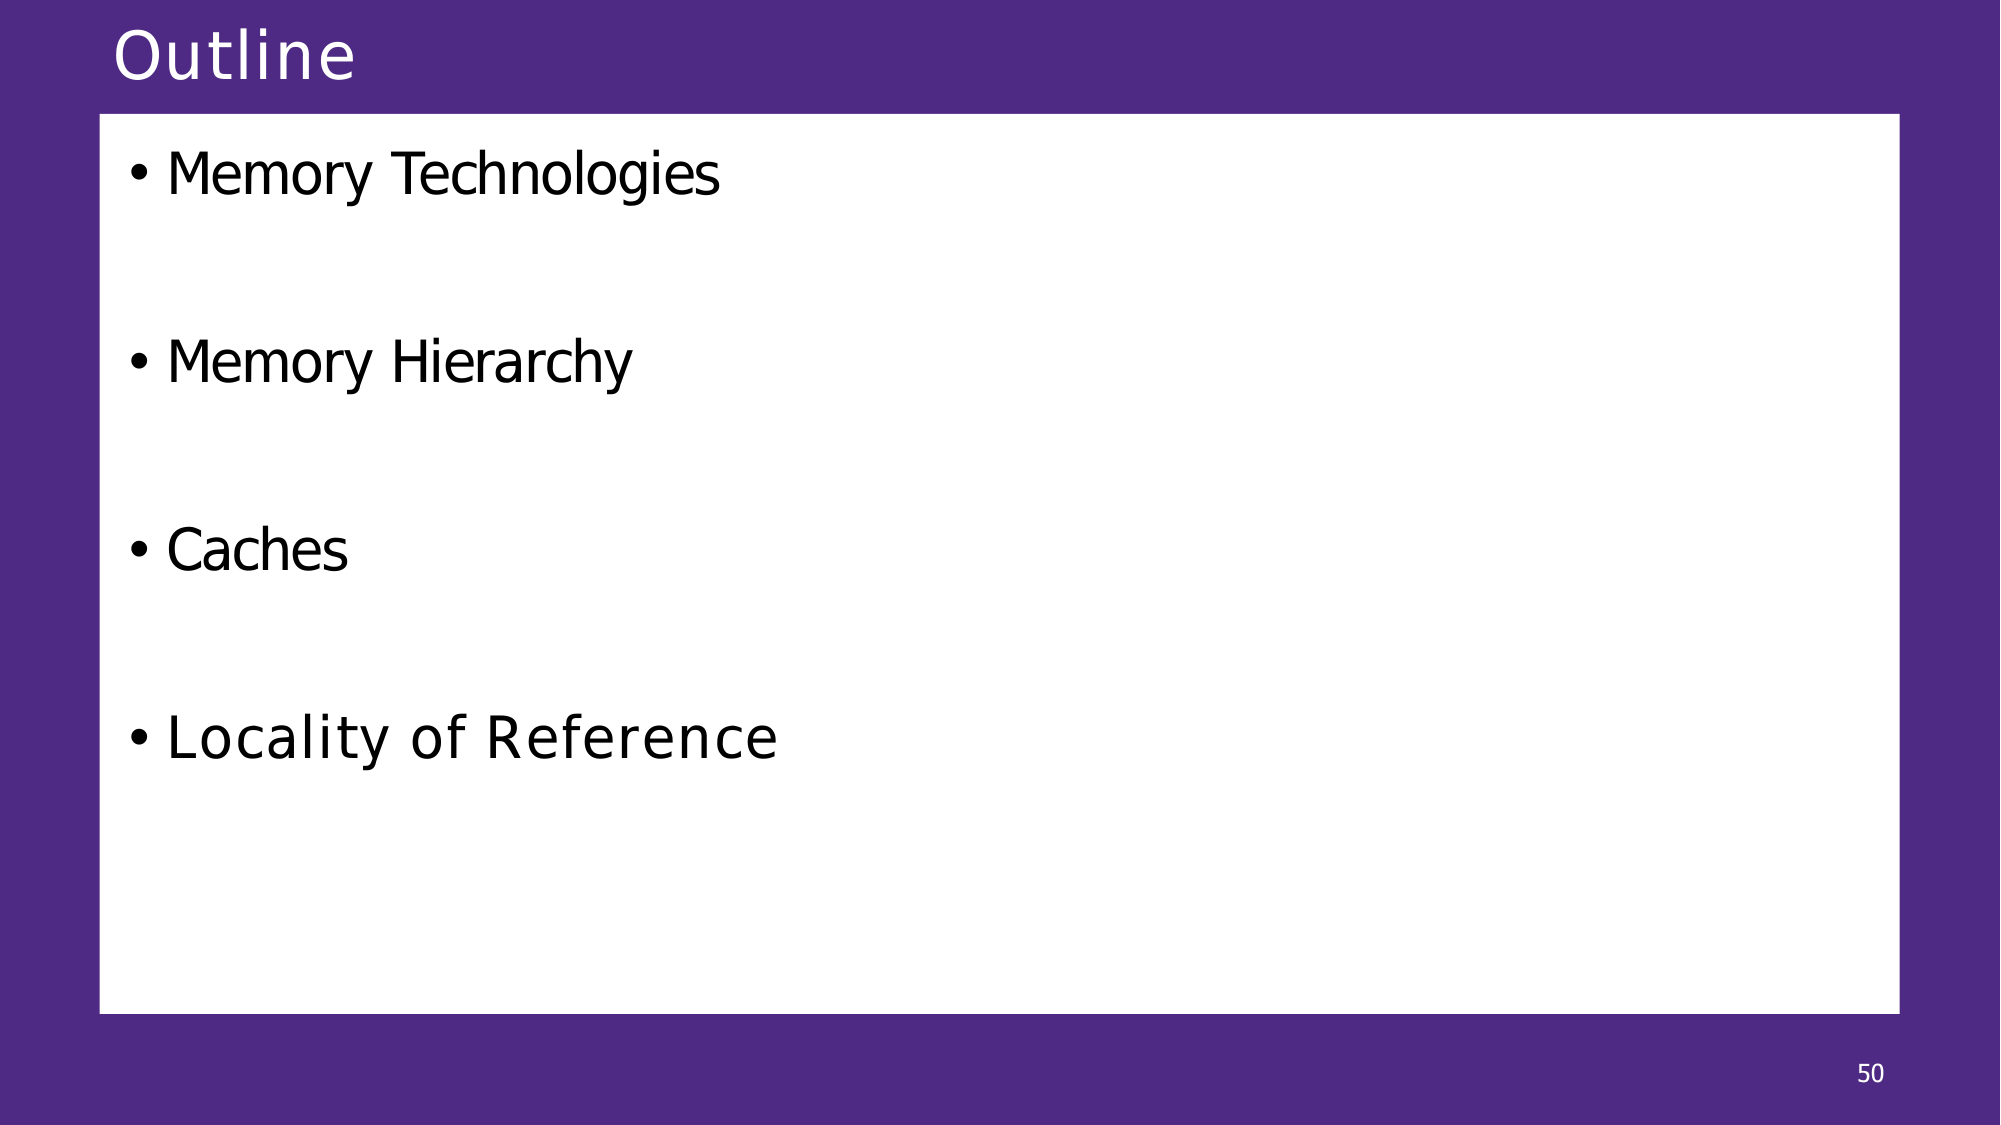

# Outline
Memory Technologies

Memory Hierarchy

Caches

Locality of Reference
50